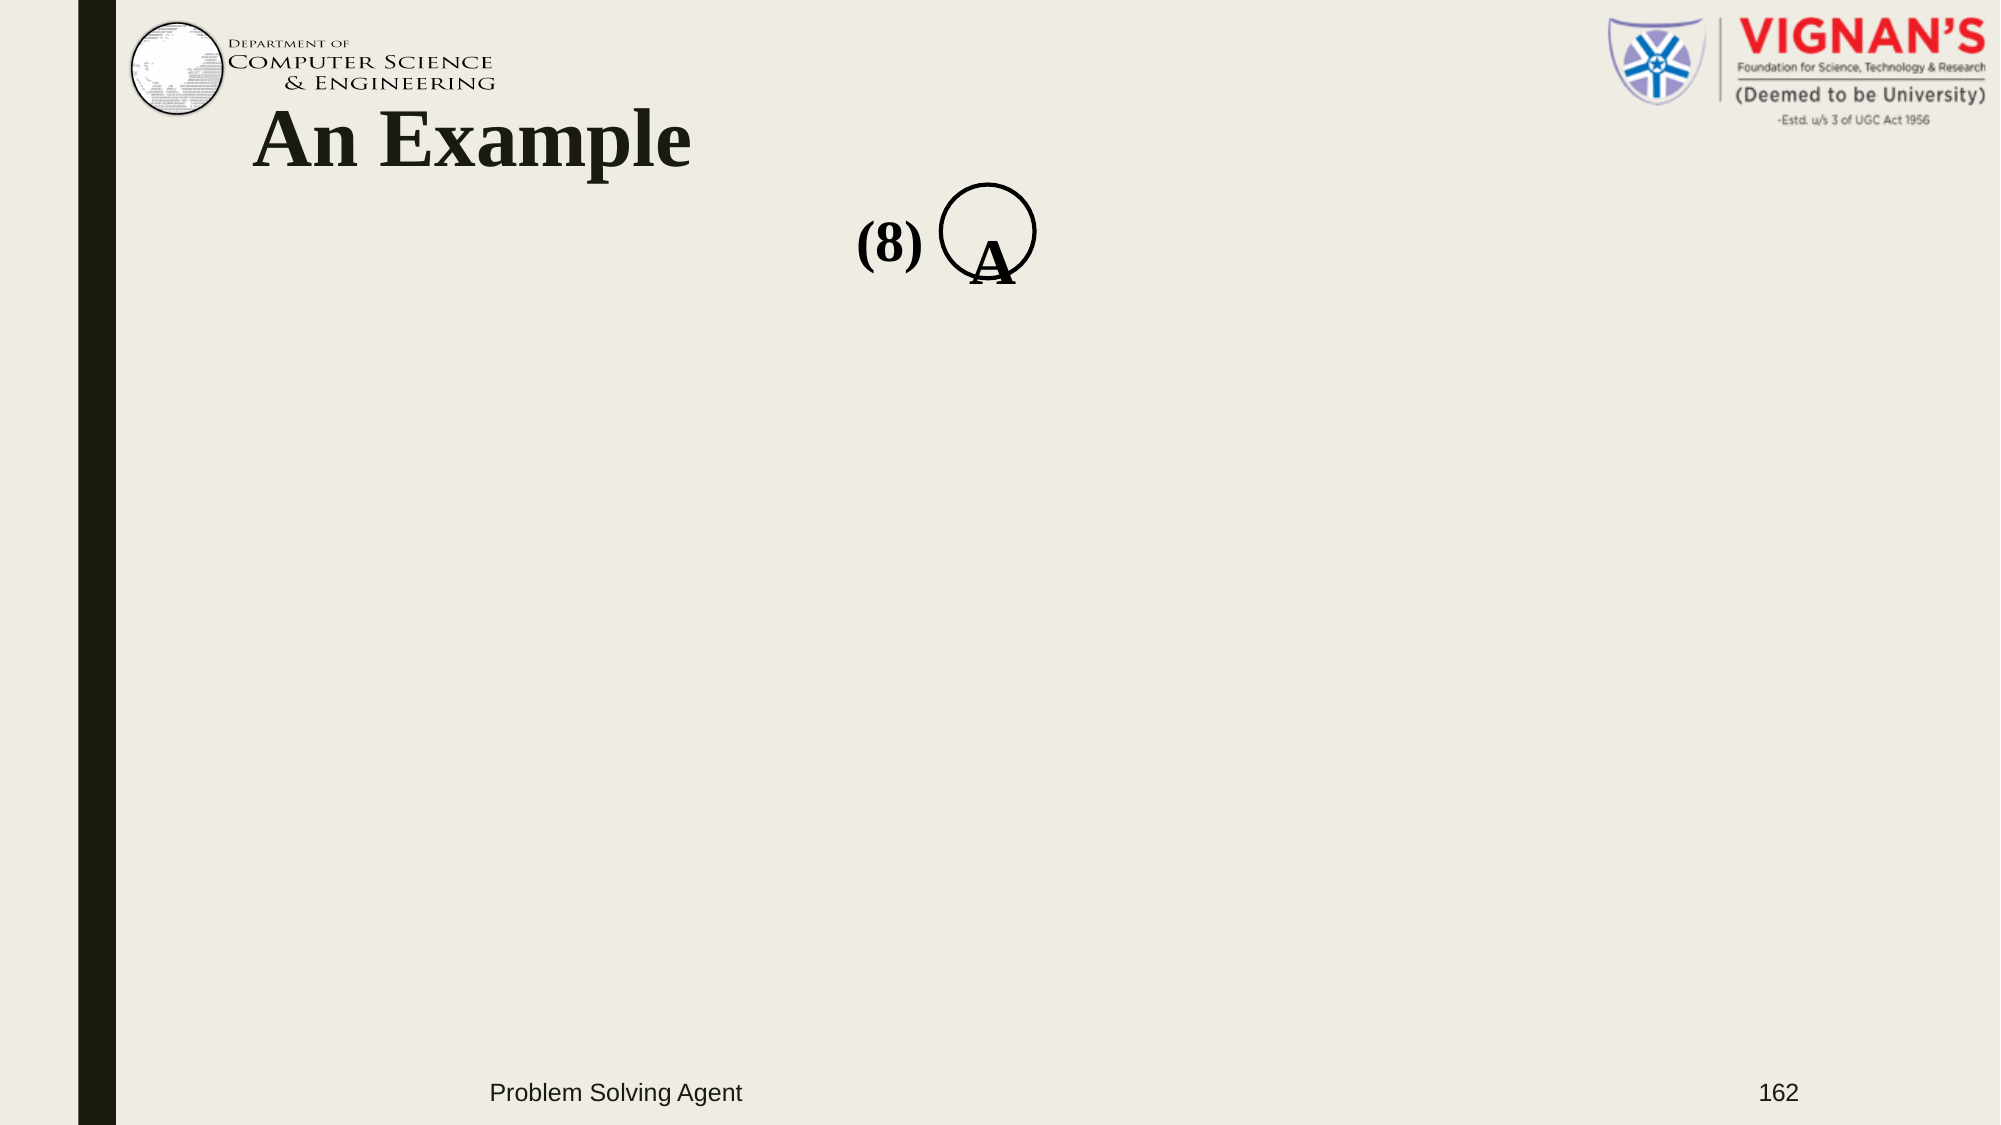

# An Example
(8)	A

Problem Solving Agent
162